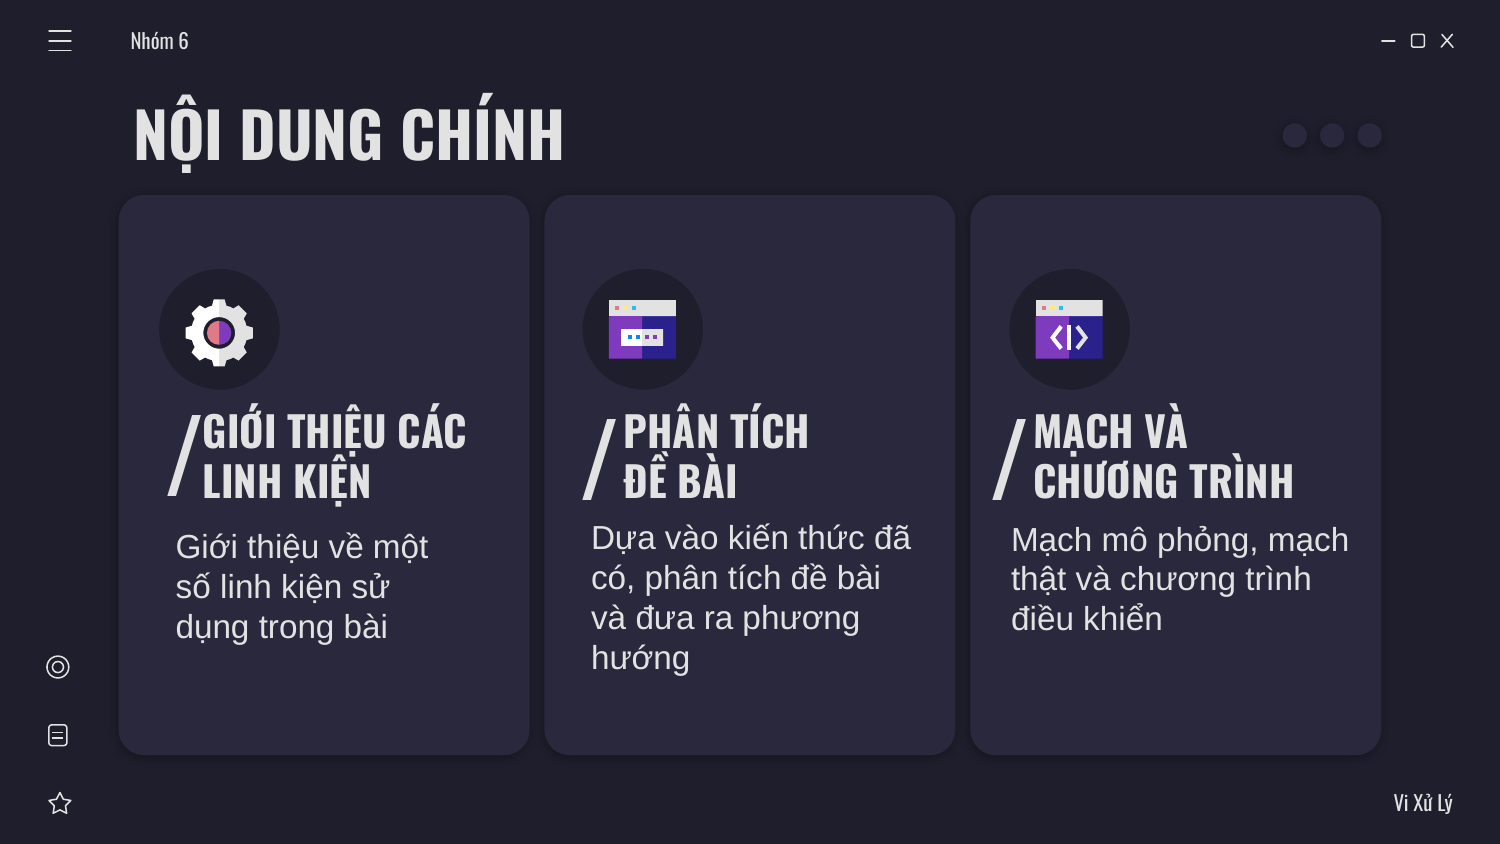

Nhóm 6

NỘI DUNG CHÍNH

/
# GIỚI THIỆU CÁC LINH KIỆN
PHÂN TÍCH
ĐỀ BÀI
MẠCH VÀ
CHƯƠNG TRÌNH
/
/
Mạch mô phỏng, mạch thật và chương trình điều khiển
Giới thiệu về một số linh kiện sử dụng trong bài
Dựa vào kiến thức đã có, phân tích đề bài và đưa ra phương hướng

Vi Xử Lý